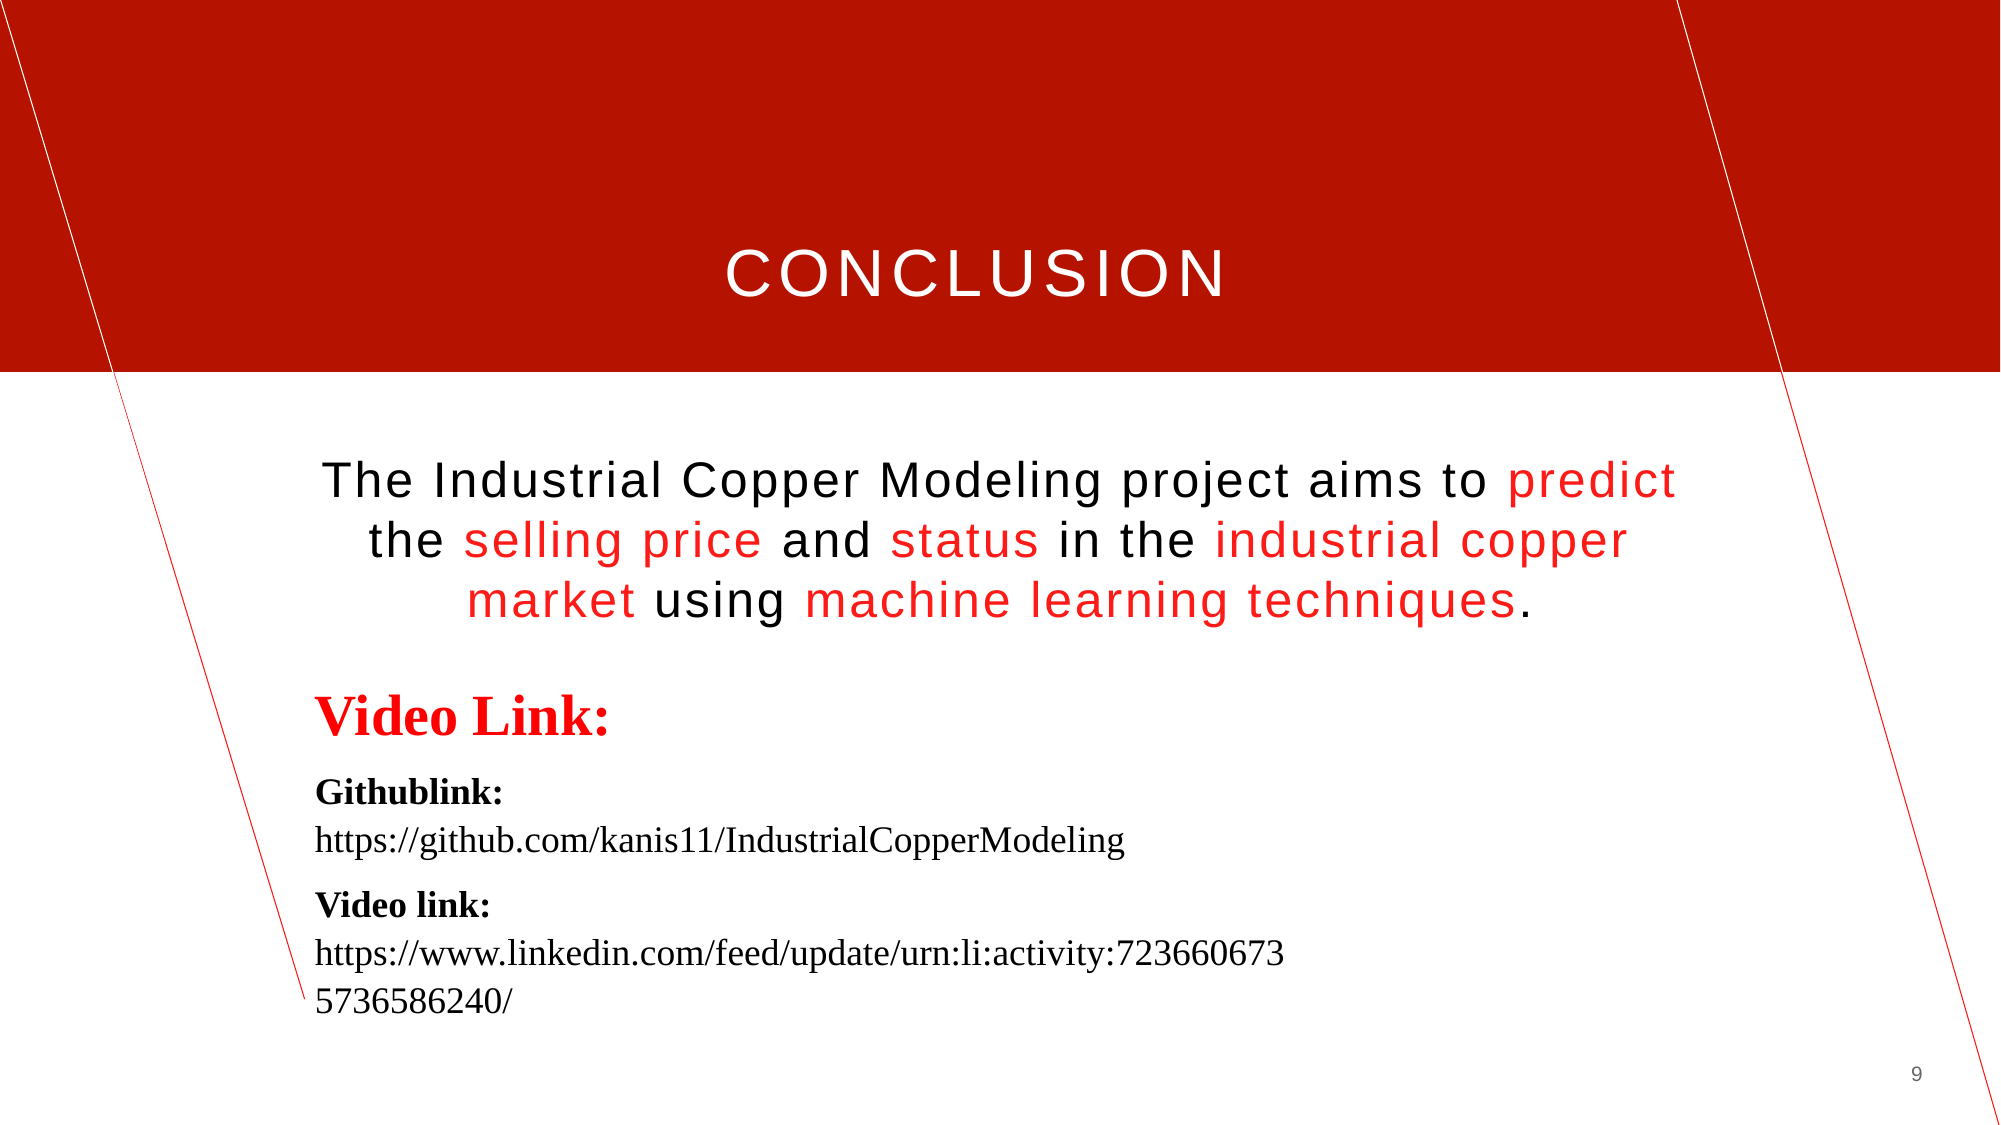

# Conclusion
The Industrial Copper Modeling project aims to predict the selling price and status in the industrial copper market using machine learning techniques.
Video Link:
Githublink: https://github.com/kanis11/IndustrialCopperModeling
Video link: https://www.linkedin.com/feed/update/urn:li:activity:7236606735736586240/
9